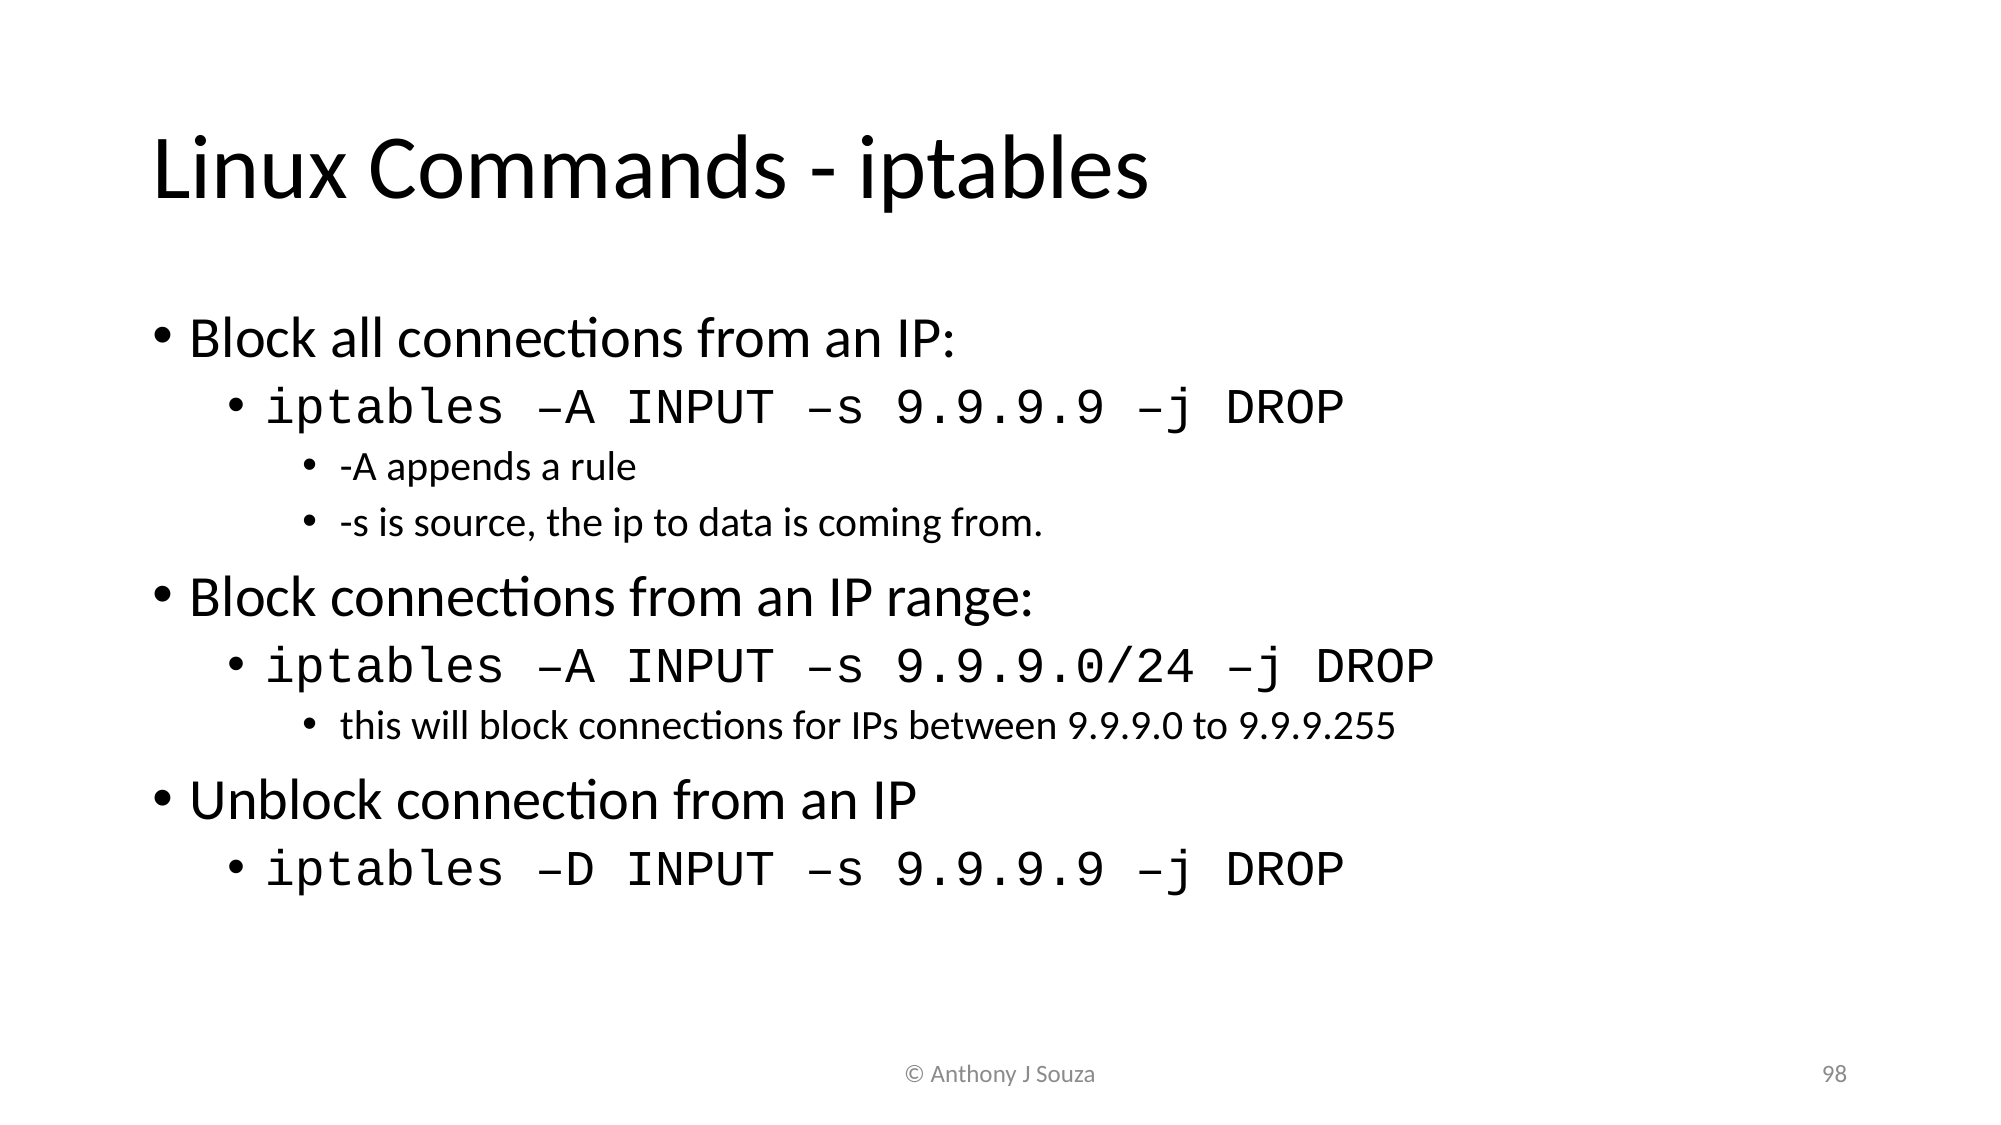

# Linux Commands - iptables
Block all connections from an IP:
iptables –A INPUT –s 9.9.9.9 –j DROP
-A appends a rule
-s is source, the ip to data is coming from.
Block connections from an IP range:
iptables –A INPUT –s 9.9.9.0/24 –j DROP
this will block connections for IPs between 9.9.9.0 to 9.9.9.255
Unblock connection from an IP
iptables –D INPUT –s 9.9.9.9 –j DROP

© Anthony J Souza
98